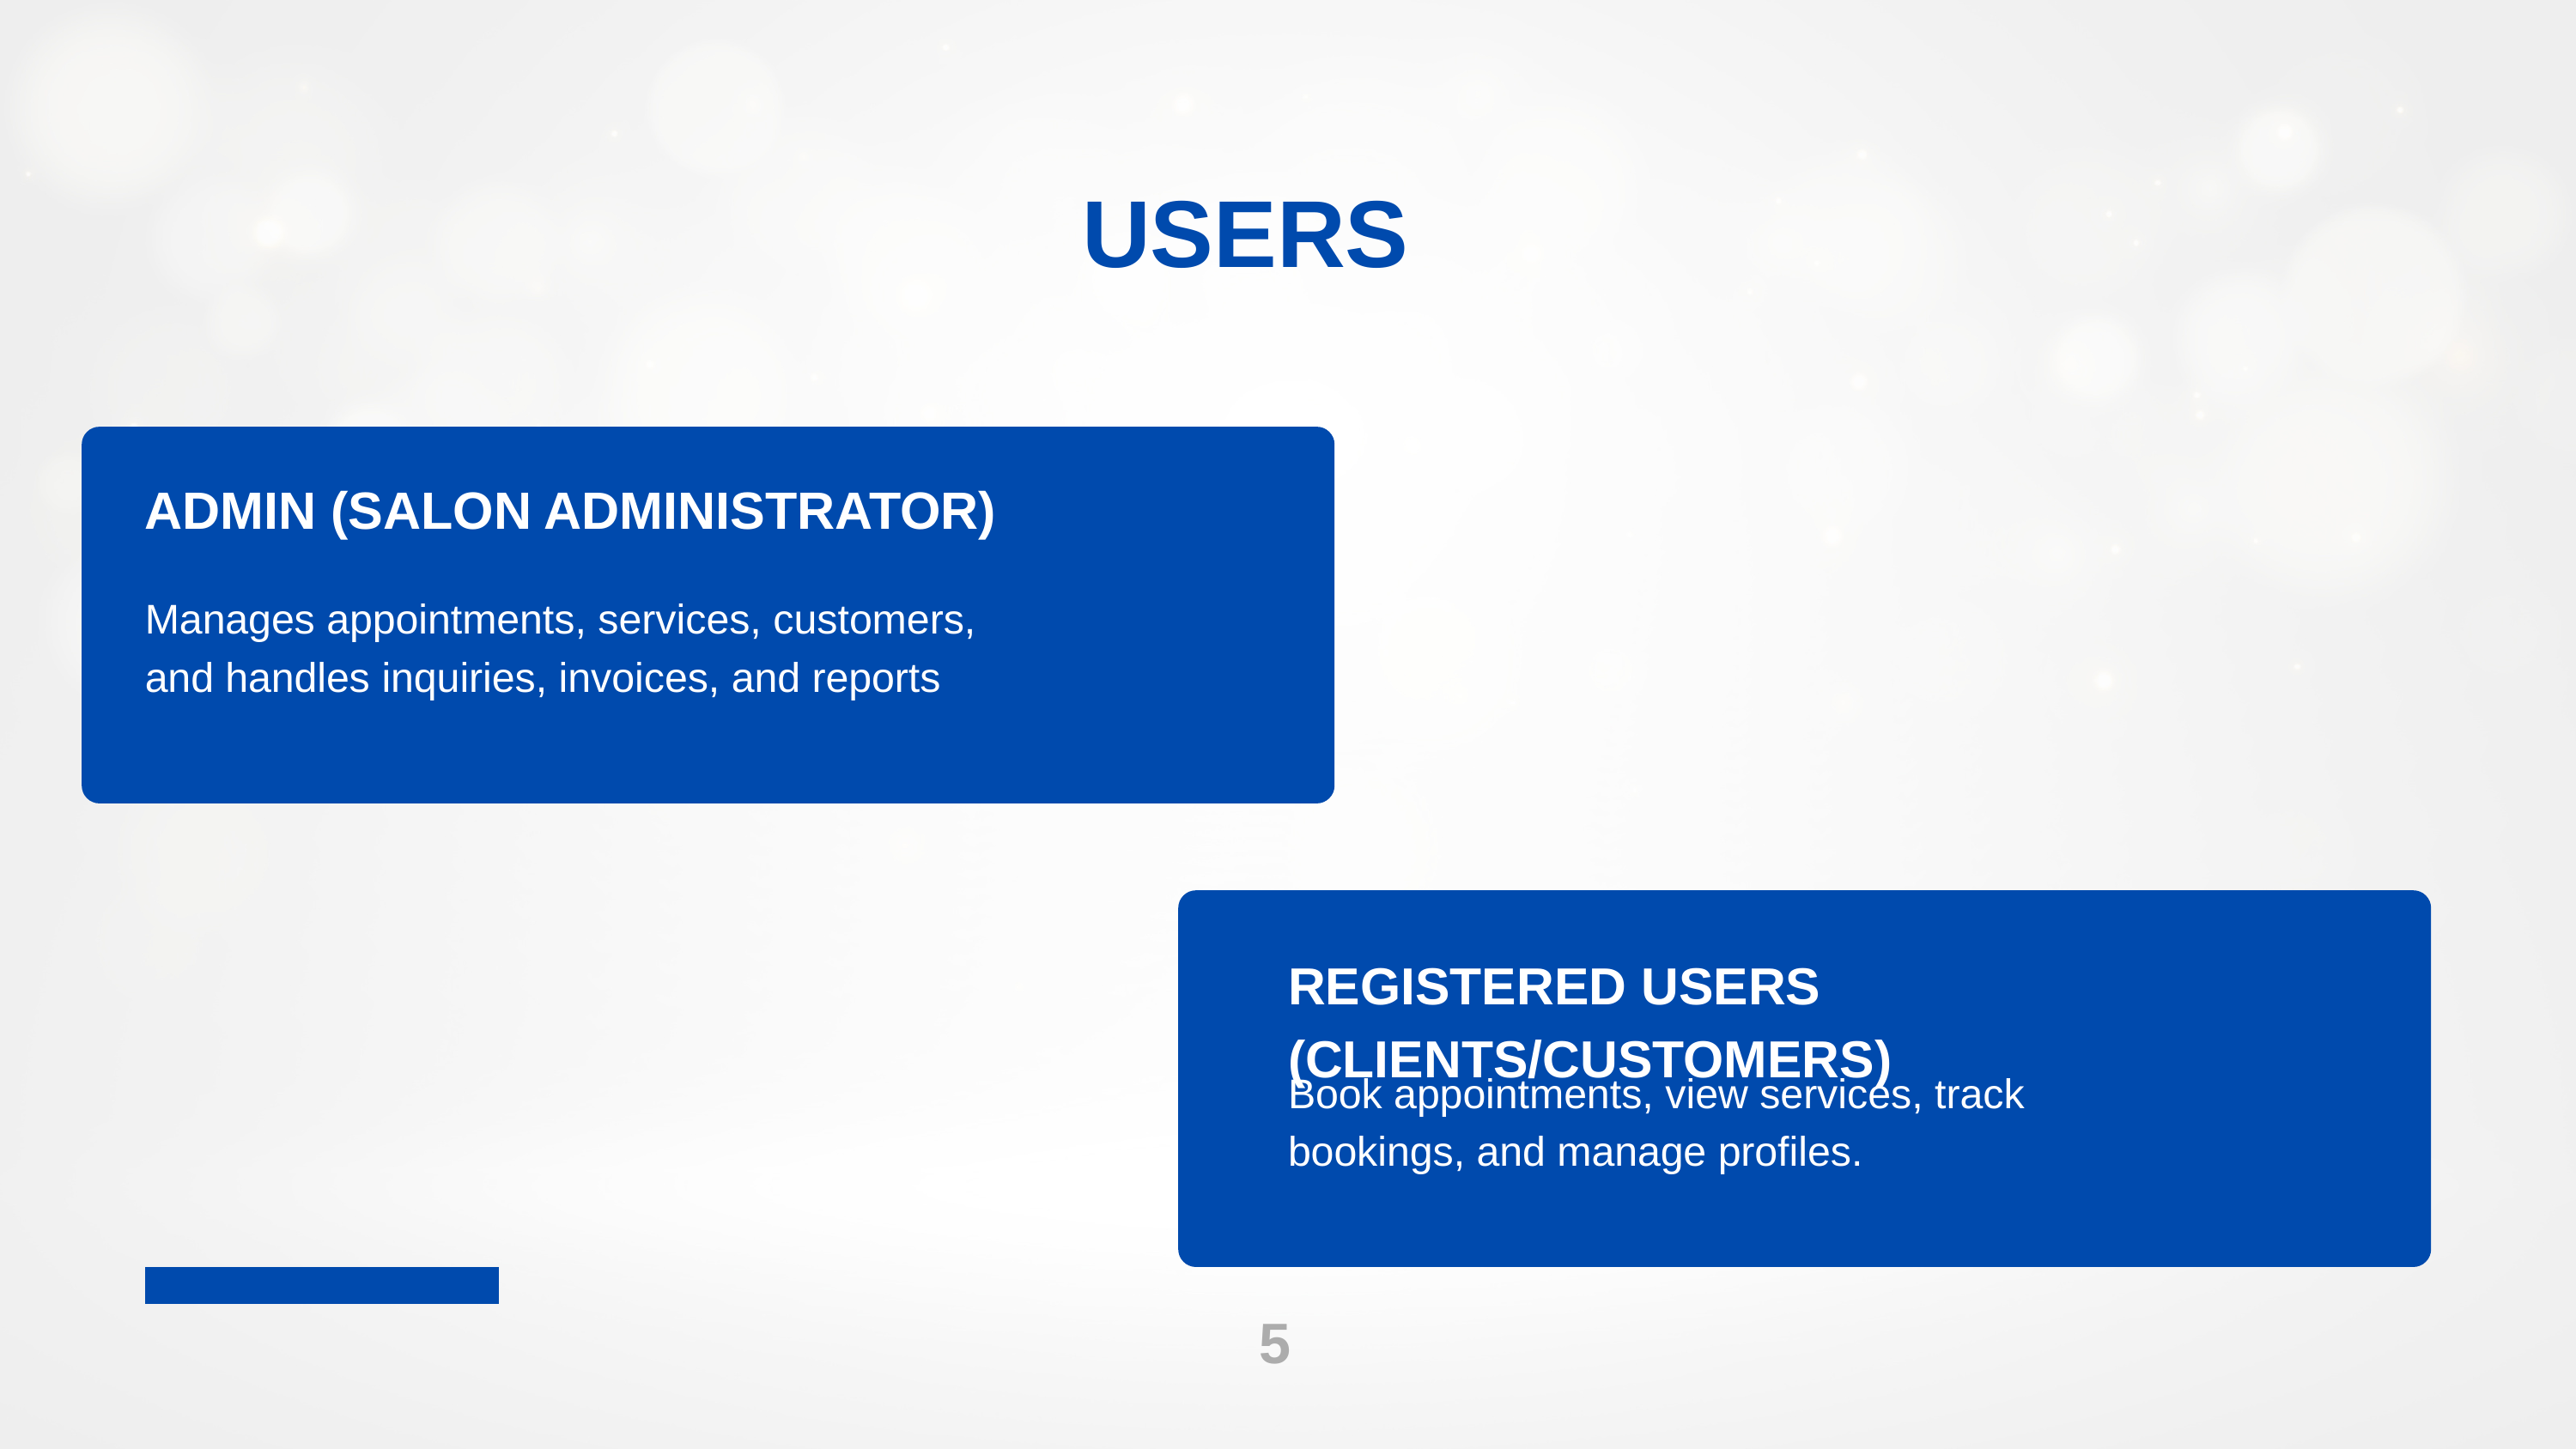

USERS

ADMIN (SALON ADMINISTRATOR)
Manages appointments, services, customers, and handles inquiries, invoices, and reports

REGISTERED USERS (CLIENTS/CUSTOMERS)
Book appointments, view services, track bookings, and manage profiles.

5